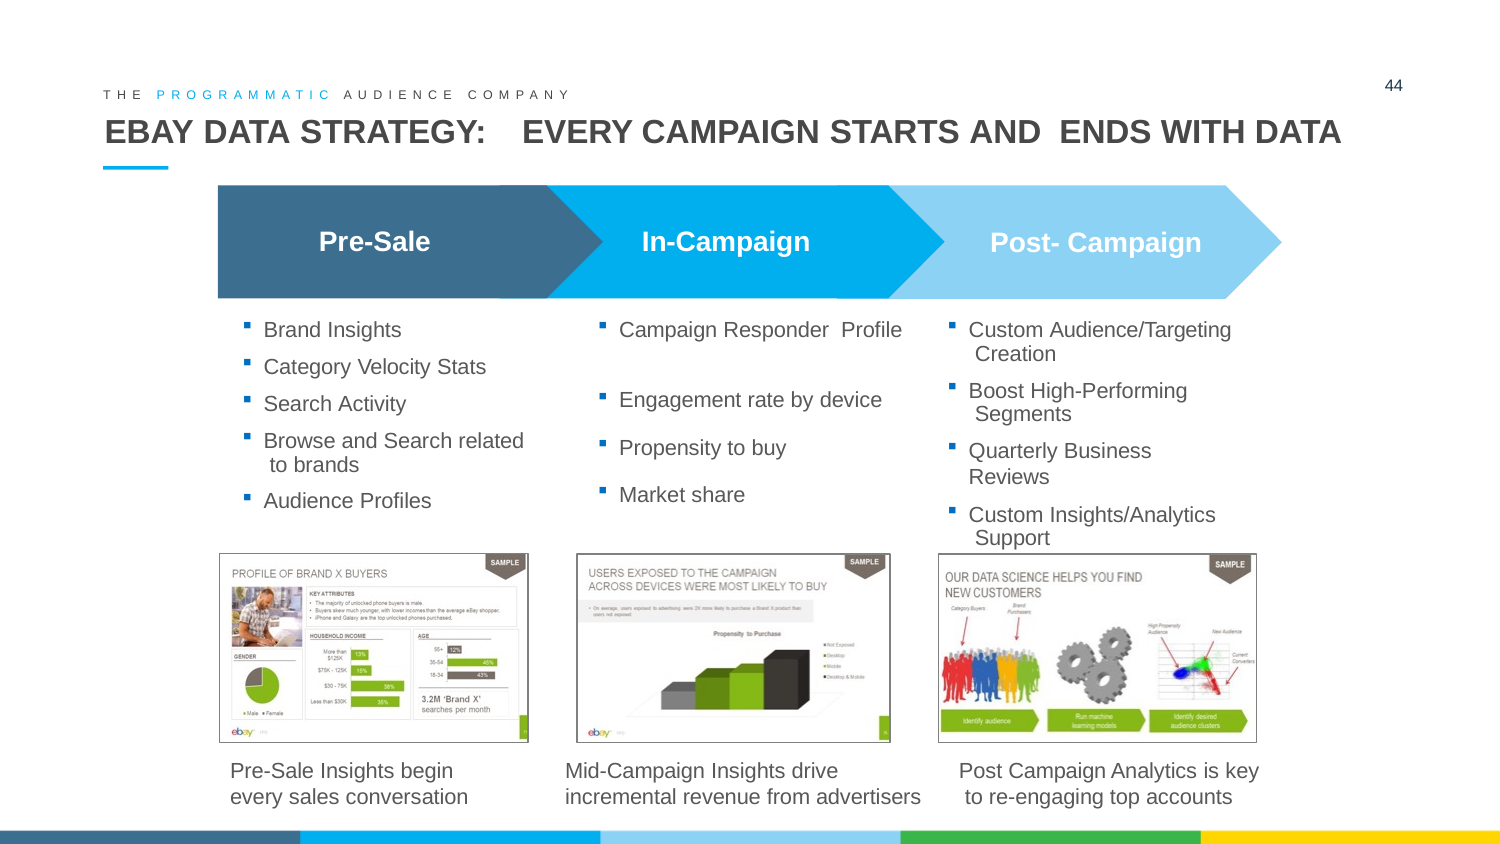

44
THE PROGRAMMATIC AUDIENCE COMPANY
# EBAY DATA STRATEGY:	EVERY CAMPAIGN STARTS AND  ENDS WITH DATA

Pre-Sale
In-Campaign
Post- Campaign
Brand Insights
Category Velocity Stats
Search Activity
Browse and Search related  to brands
Audience Profiles
Campaign Responder  Profile
Custom Audience/Targeting  Creation
Boost High-Performing  Segments
Quarterly Business Reviews
Custom Insights/Analytics  Support
Engagement rate by device
Propensity to buy
Market share

Pre-Sale Insights begin  every sales conversation
Mid-Campaign Insights drive  incremental revenue from advertisers
Post Campaign Analytics is key  to re-engaging top accounts